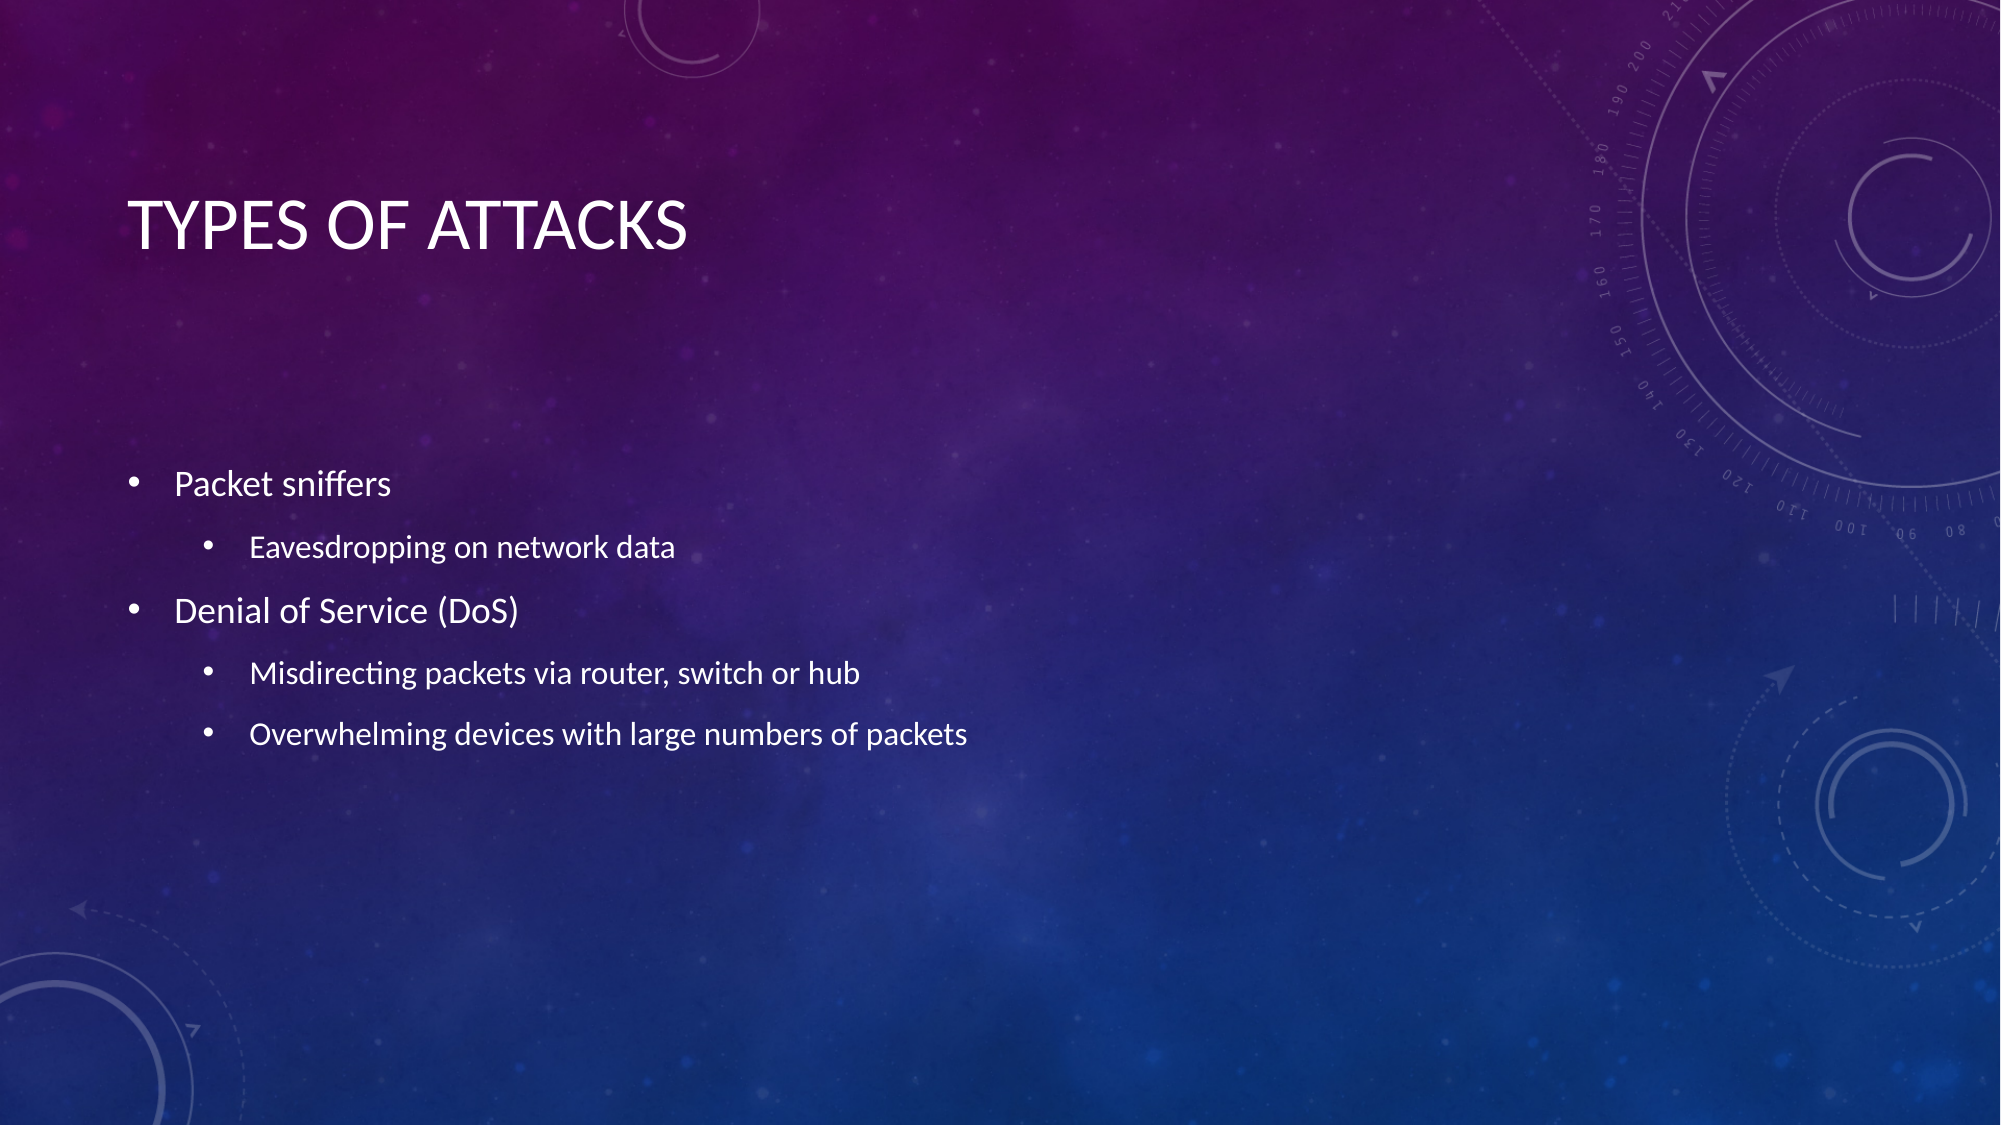

# Types of Attacks
Packet sniffers
Eavesdropping on network data
Denial of Service (DoS)
Misdirecting packets via router, switch or hub
Overwhelming devices with large numbers of packets